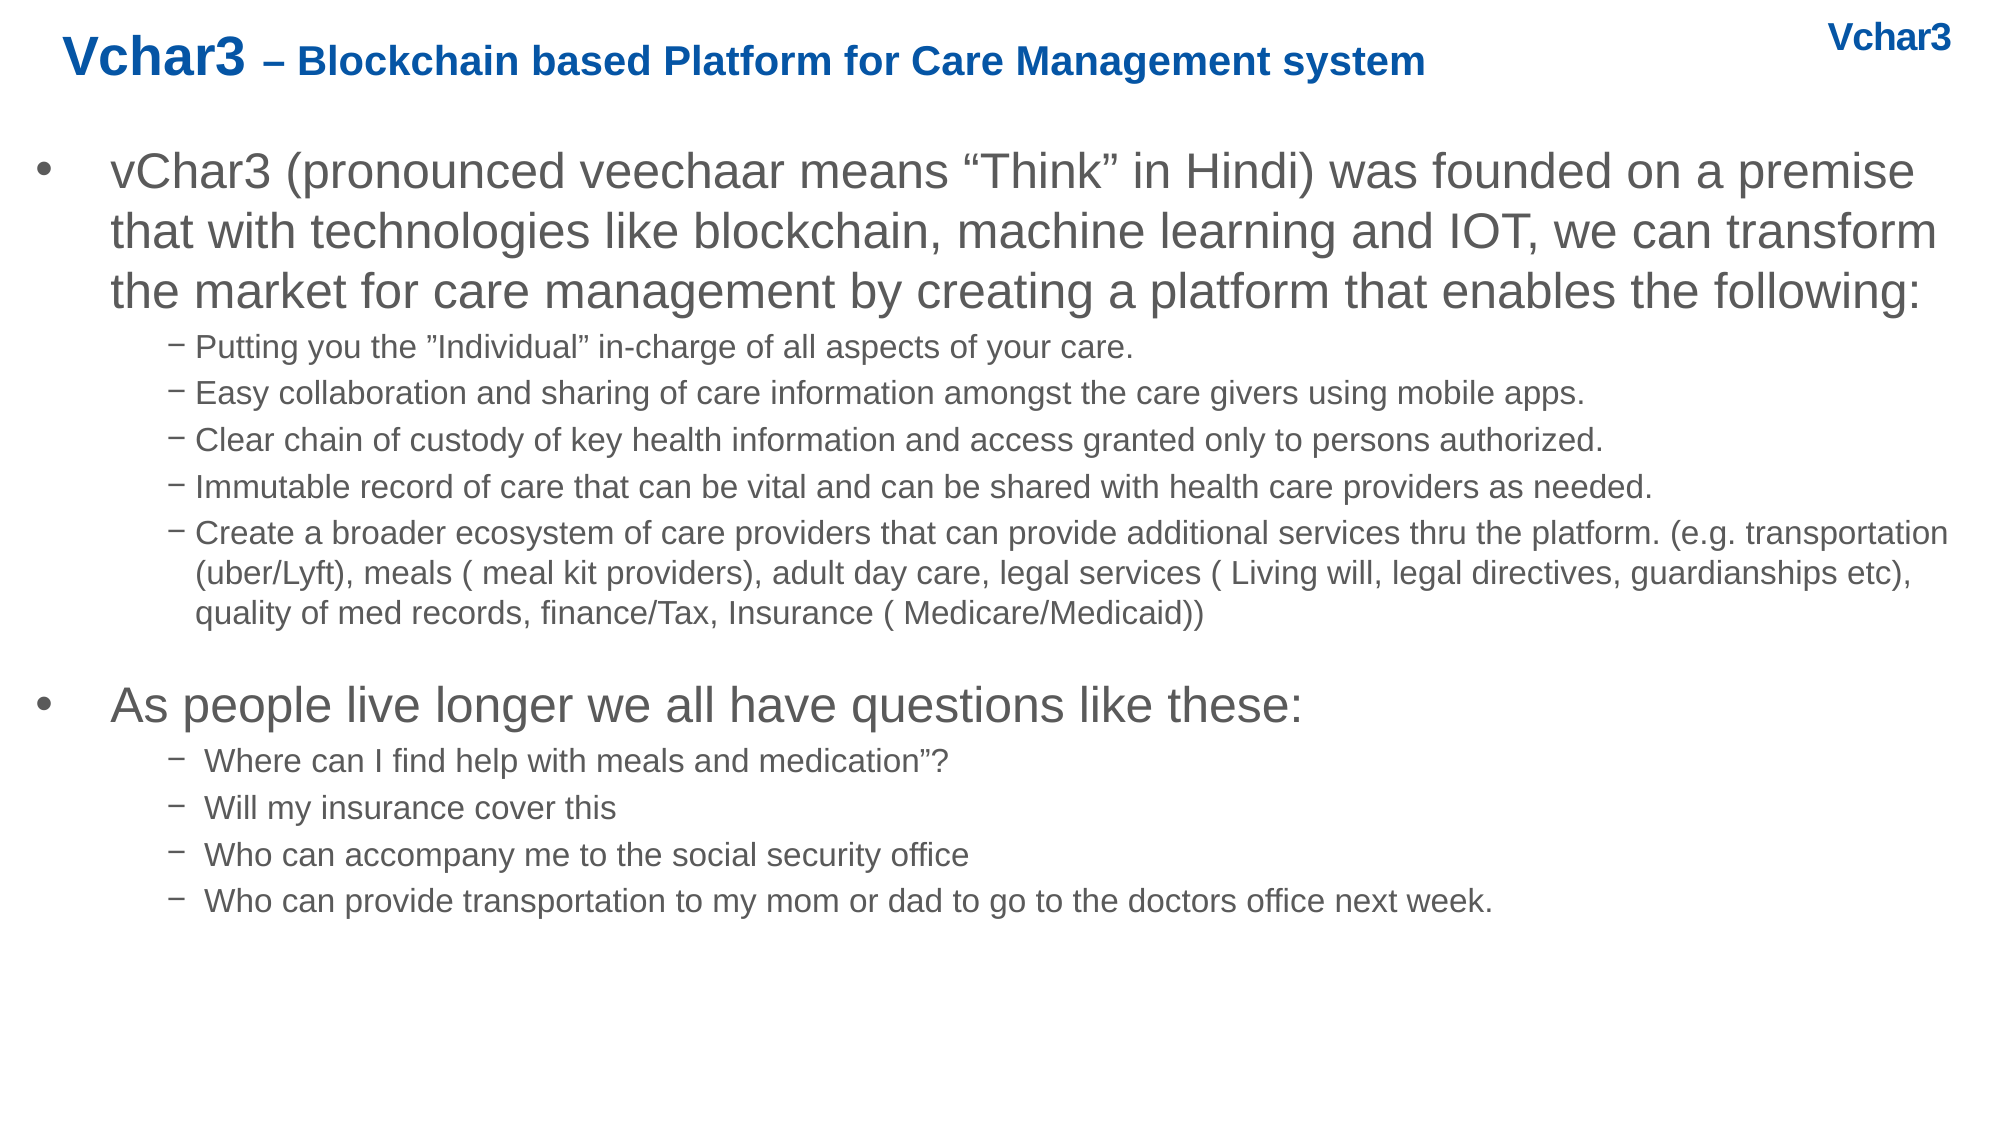

Vchar3
# Vchar3 – Blockchain based Platform for Care Management system
vChar3 (pronounced veechaar means “Think” in Hindi) was founded on a premise that with technologies like blockchain, machine learning and IOT, we can transform the market for care management by creating a platform that enables the following:
Putting you the ”Individual” in-charge of all aspects of your care.
Easy collaboration and sharing of care information amongst the care givers using mobile apps.
Clear chain of custody of key health information and access granted only to persons authorized.
Immutable record of care that can be vital and can be shared with health care providers as needed.
Create a broader ecosystem of care providers that can provide additional services thru the platform. (e.g. transportation (uber/Lyft), meals ( meal kit providers), adult day care, legal services ( Living will, legal directives, guardianships etc), quality of med records, finance/Tax, Insurance ( Medicare/Medicaid))
As people live longer we all have questions like these:
Where can I find help with meals and medication”?
Will my insurance cover this
Who can accompany me to the social security office
Who can provide transportation to my mom or dad to go to the doctors office next week.